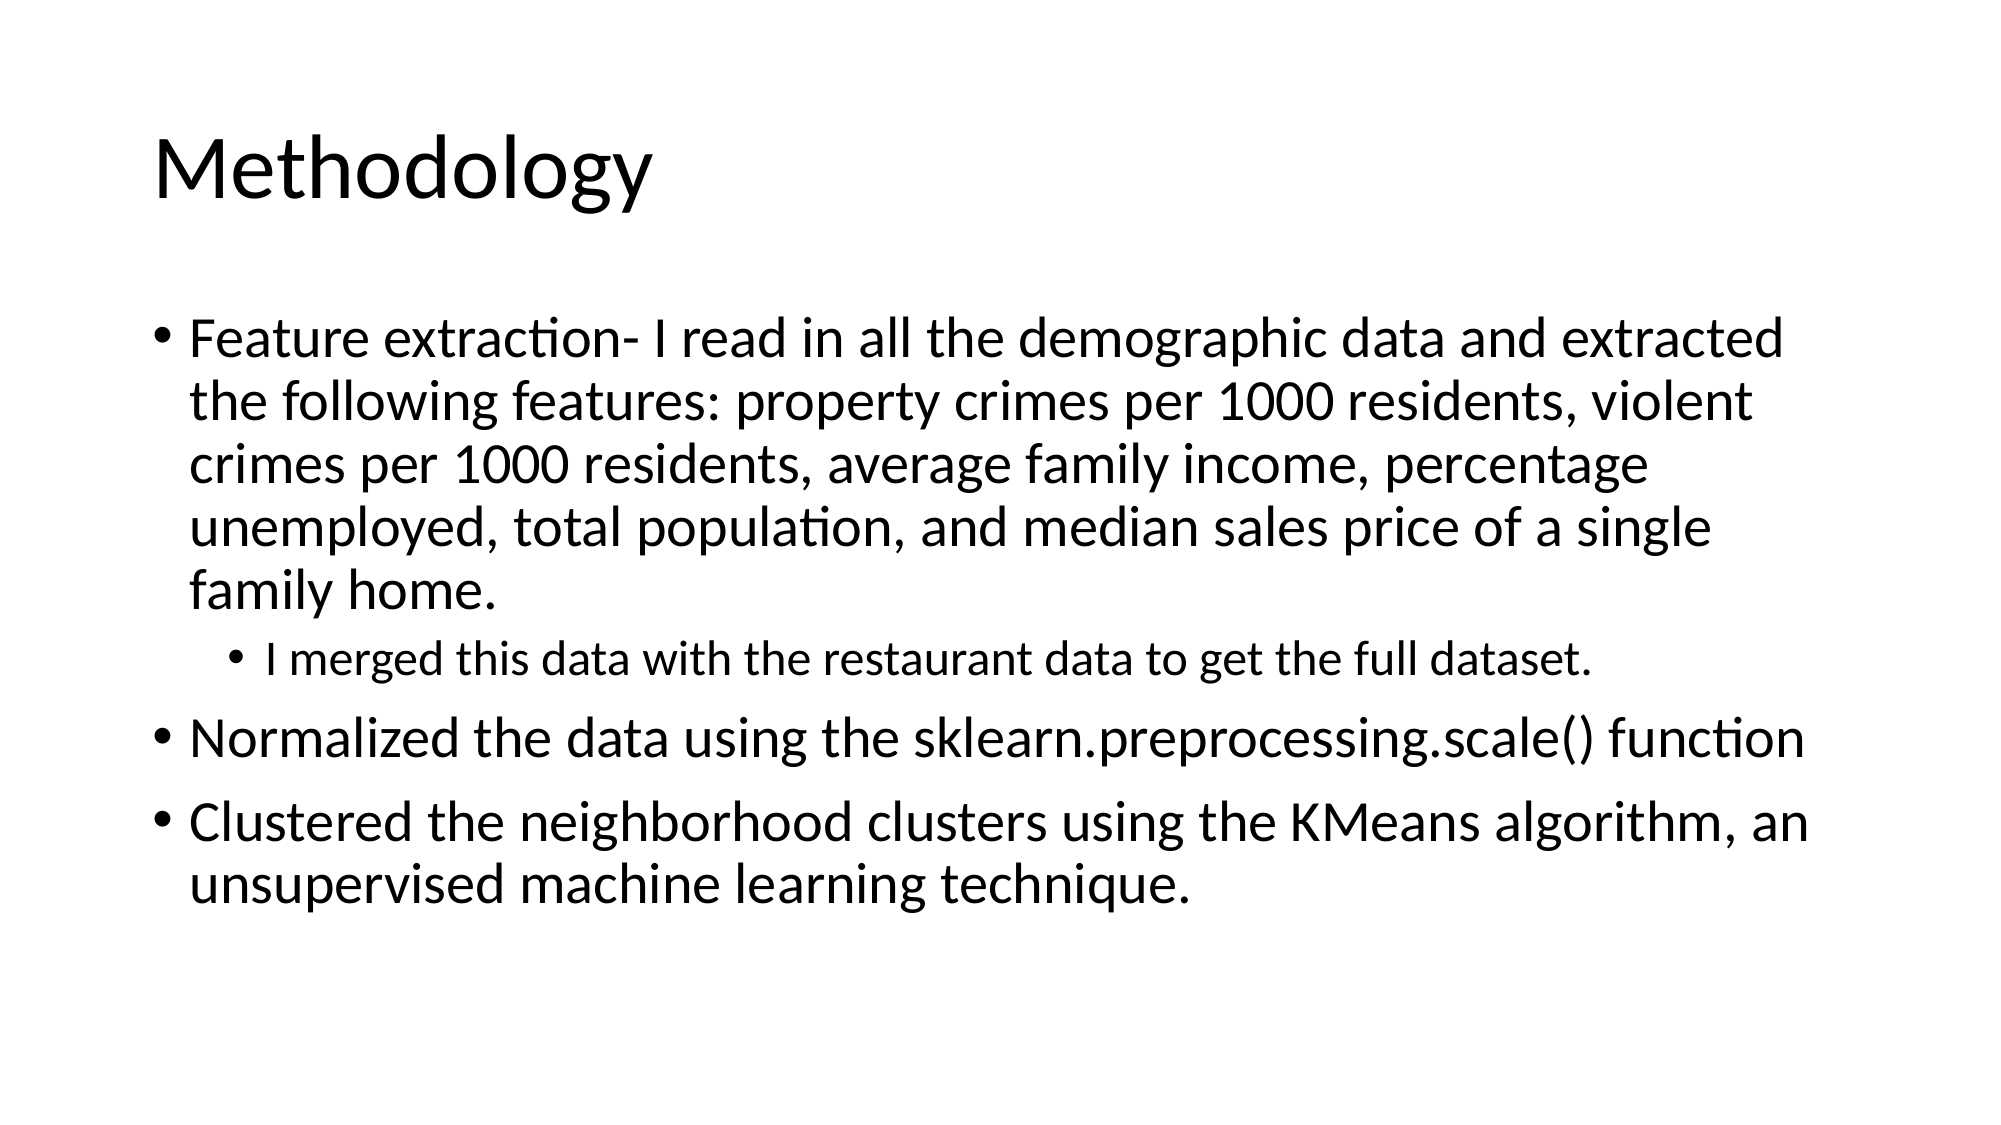

# Methodology
Feature extraction- I read in all the demographic data and extracted the following features: property crimes per 1000 residents, violent crimes per 1000 residents, average family income, percentage unemployed, total population, and median sales price of a single family home.
I merged this data with the restaurant data to get the full dataset.
Normalized the data using the sklearn.preprocessing.scale() function
Clustered the neighborhood clusters using the KMeans algorithm, an unsupervised machine learning technique.